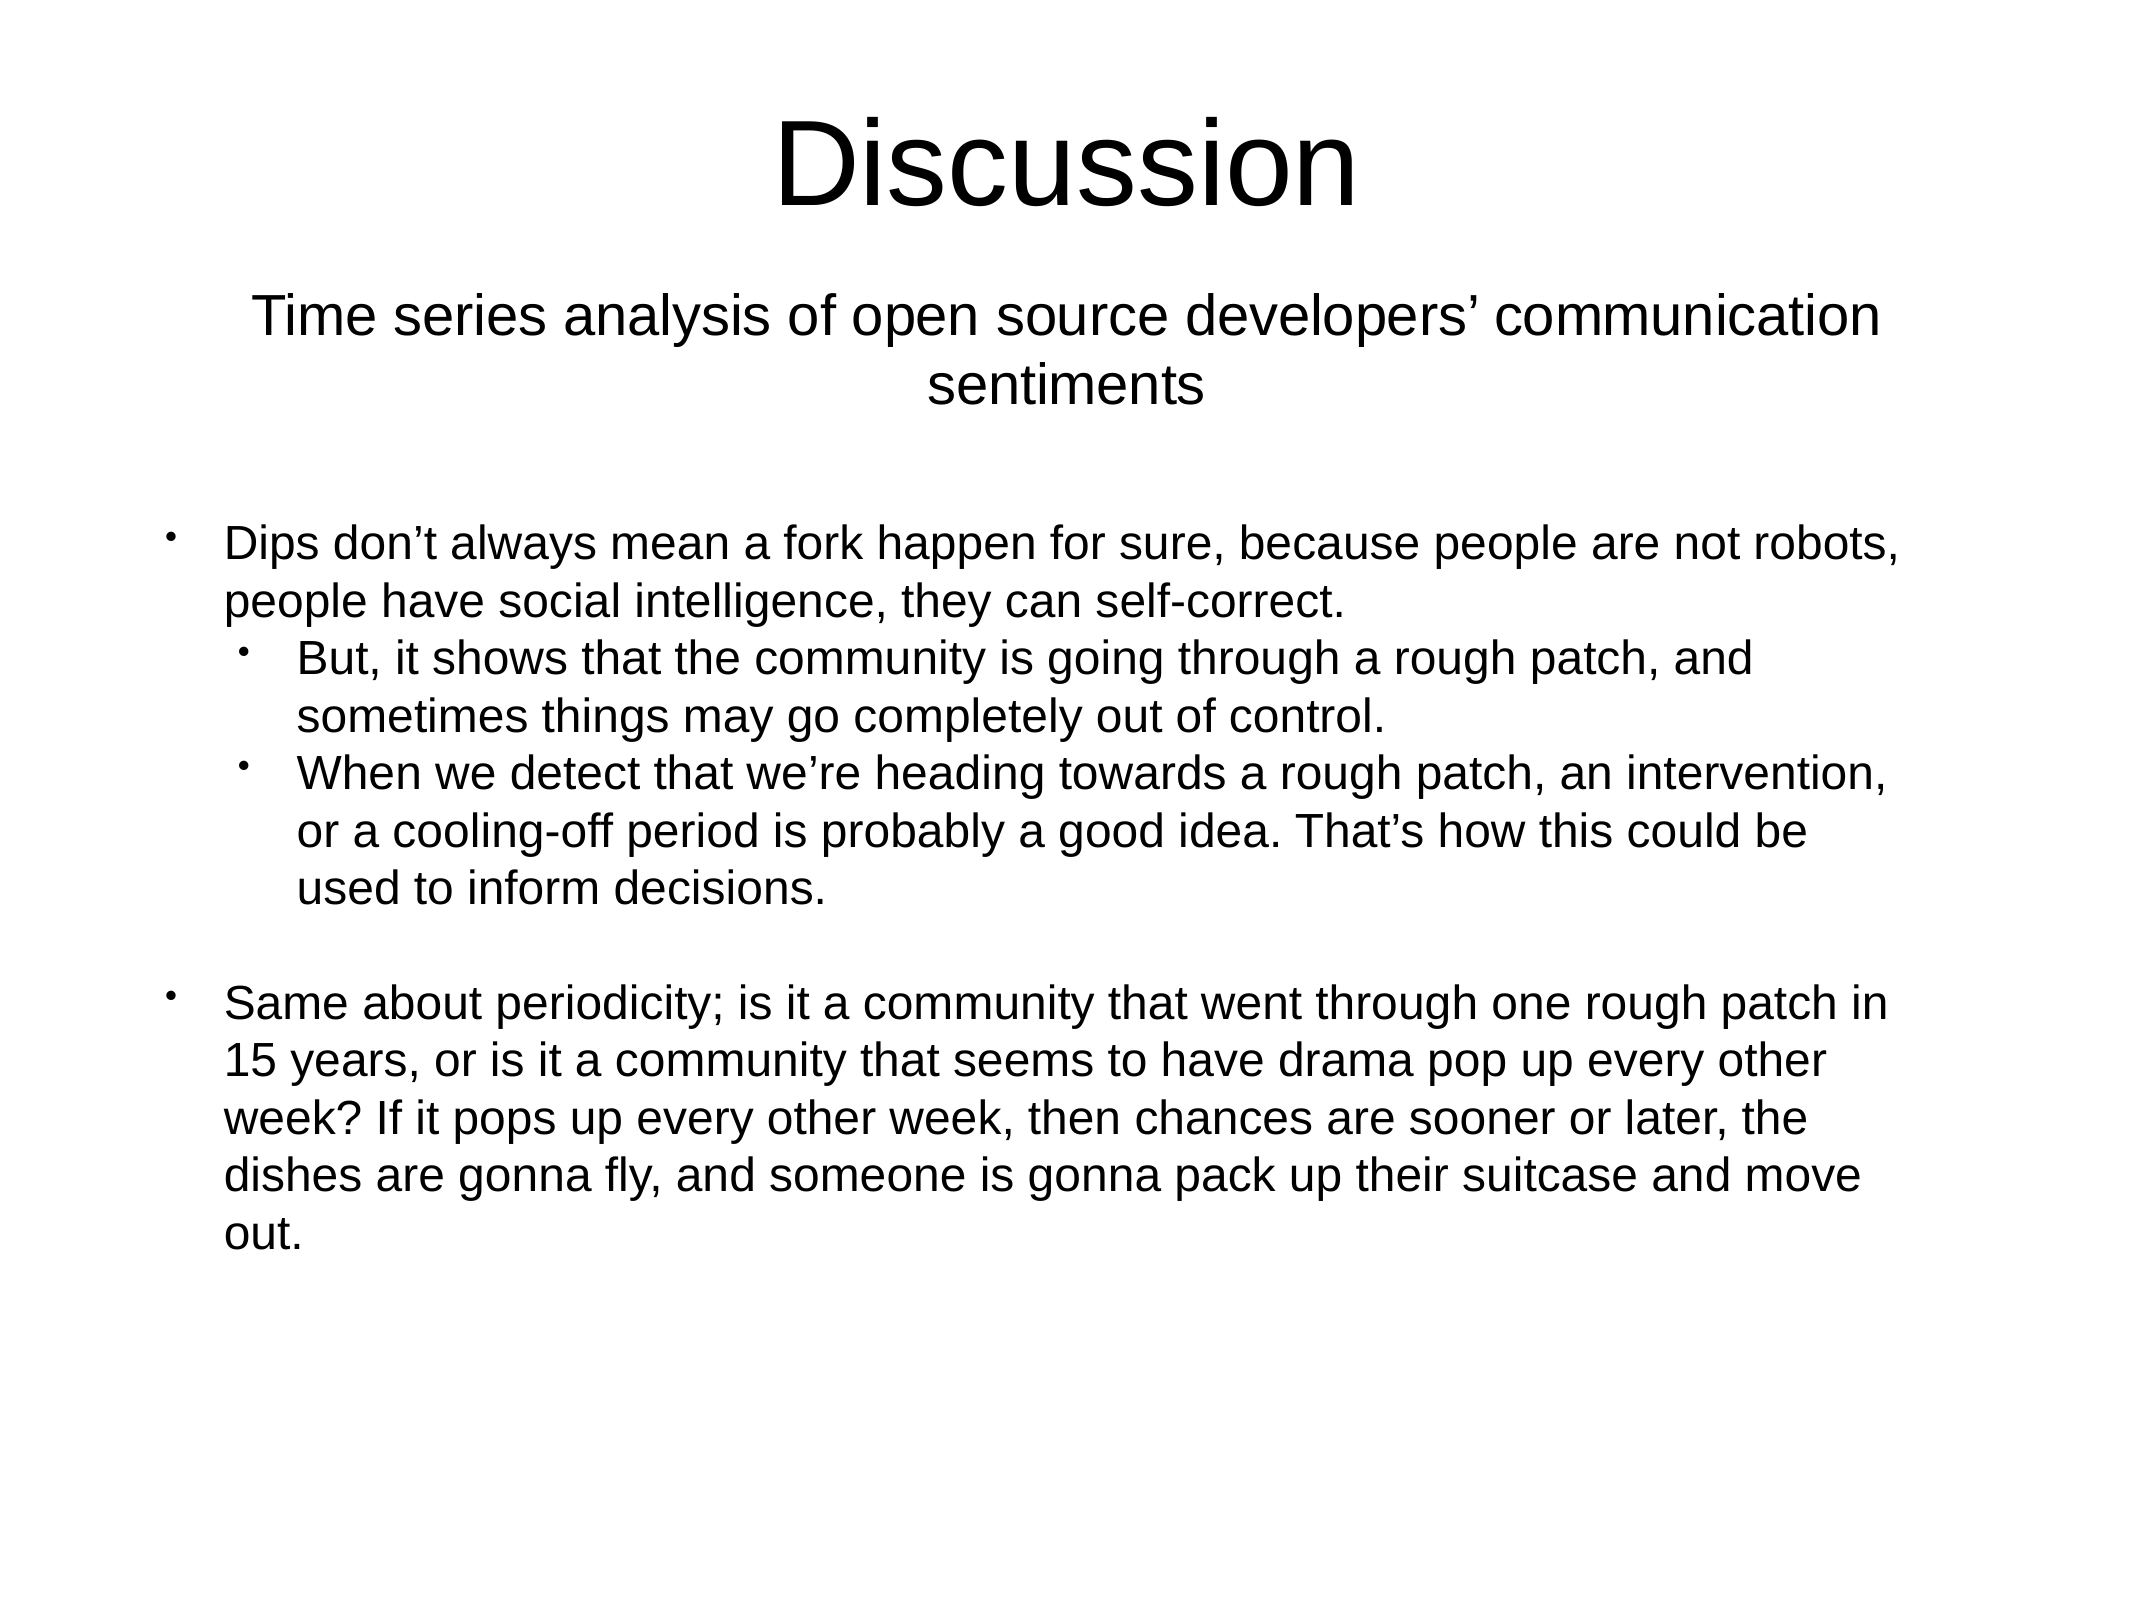

# Discussion
Time series analysis of open source developers’ communication sentiments
Dips don’t always mean a fork happen for sure, because people are not robots, people have social intelligence, they can self-correct.
But, it shows that the community is going through a rough patch, and sometimes things may go completely out of control.
When we detect that we’re heading towards a rough patch, an intervention, or a cooling-off period is probably a good idea. That’s how this could be used to inform decisions.

Same about periodicity; is it a community that went through one rough patch in 15 years, or is it a community that seems to have drama pop up every other week? If it pops up every other week, then chances are sooner or later, the dishes are gonna fly, and someone is gonna pack up their suitcase and move out.